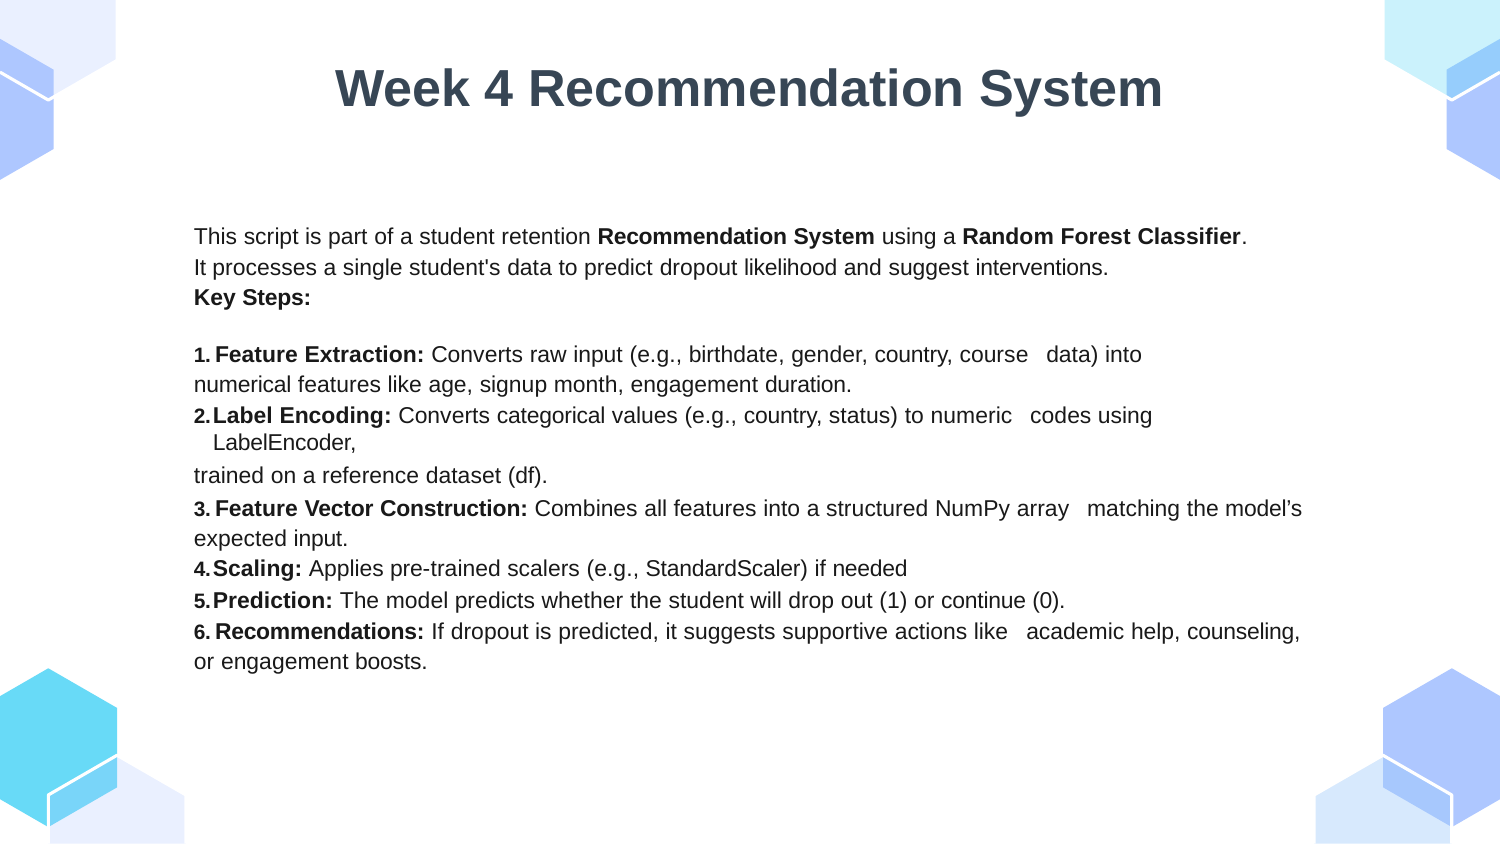

# Week 4 Recommendation System
This script is part of a student retention Recommendation System using a Random Forest Classifier. It processes a single student's data to predict dropout likelihood and suggest interventions.
Key Steps:

	Feature Extraction: Converts raw input (e.g., birthdate, gender, country, course  data) into numerical features like age, signup month, engagement duration.
Label Encoding: Converts categorical values (e.g., country, status) to numeric  codes using LabelEncoder,
trained on a reference dataset (df).
	Feature Vector Construction: Combines all features into a structured NumPy array  matching the model’s expected input.
Scaling: Applies pre-trained scalers (e.g., StandardScaler) if needed
Prediction: The model predicts whether the student will drop out (1) or continue (0).
	Recommendations: If dropout is predicted, it suggests supportive actions like  academic help, counseling, or engagement boosts.